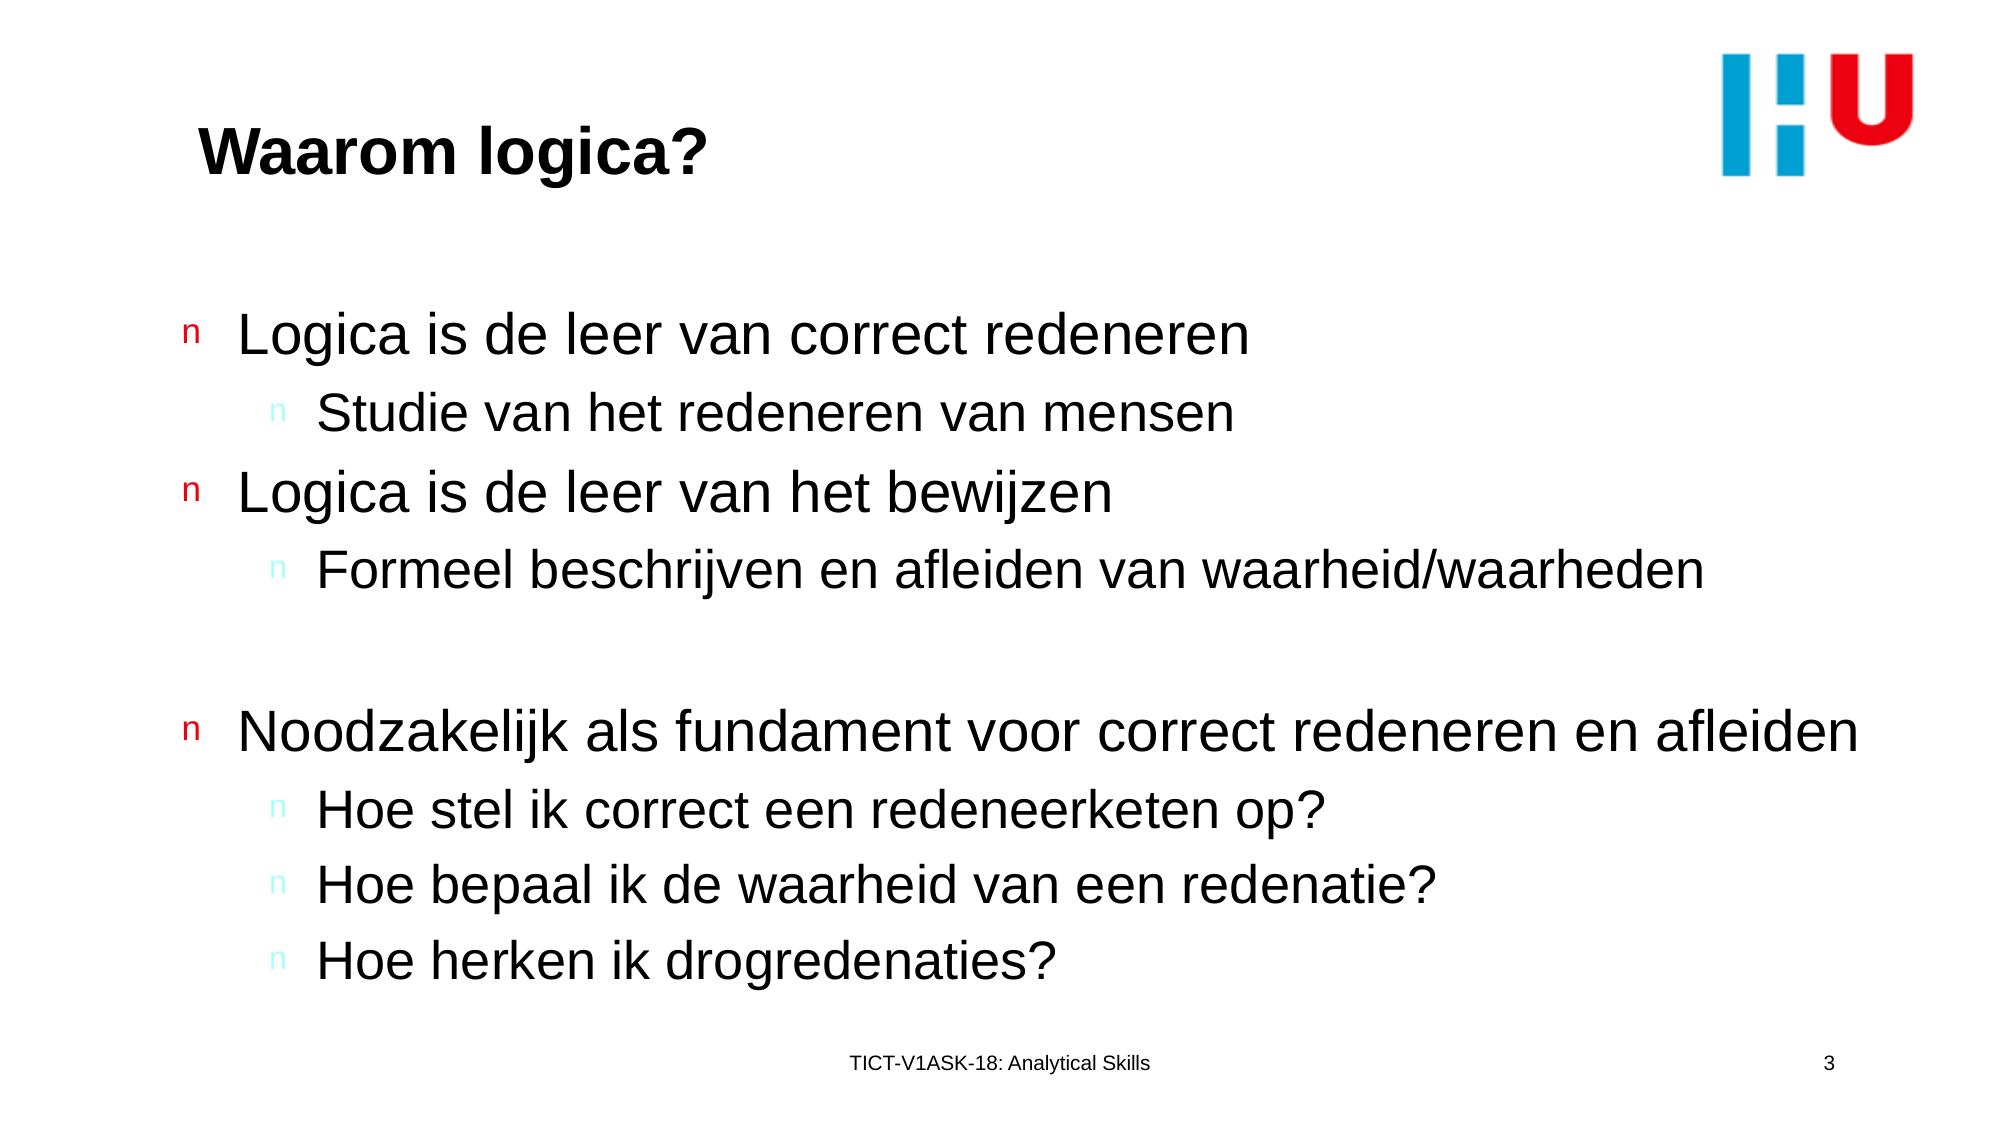

# Waarom logica?
Logica is de leer van correct redeneren
Studie van het redeneren van mensen
Logica is de leer van het bewijzen
Formeel beschrijven en afleiden van waarheid/waarheden

Noodzakelijk als fundament voor correct redeneren en afleiden
Hoe stel ik correct een redeneerketen op?
Hoe bepaal ik de waarheid van een redenatie?
Hoe herken ik drogredenaties?
TICT-V1ASK-18: Analytical Skills
3